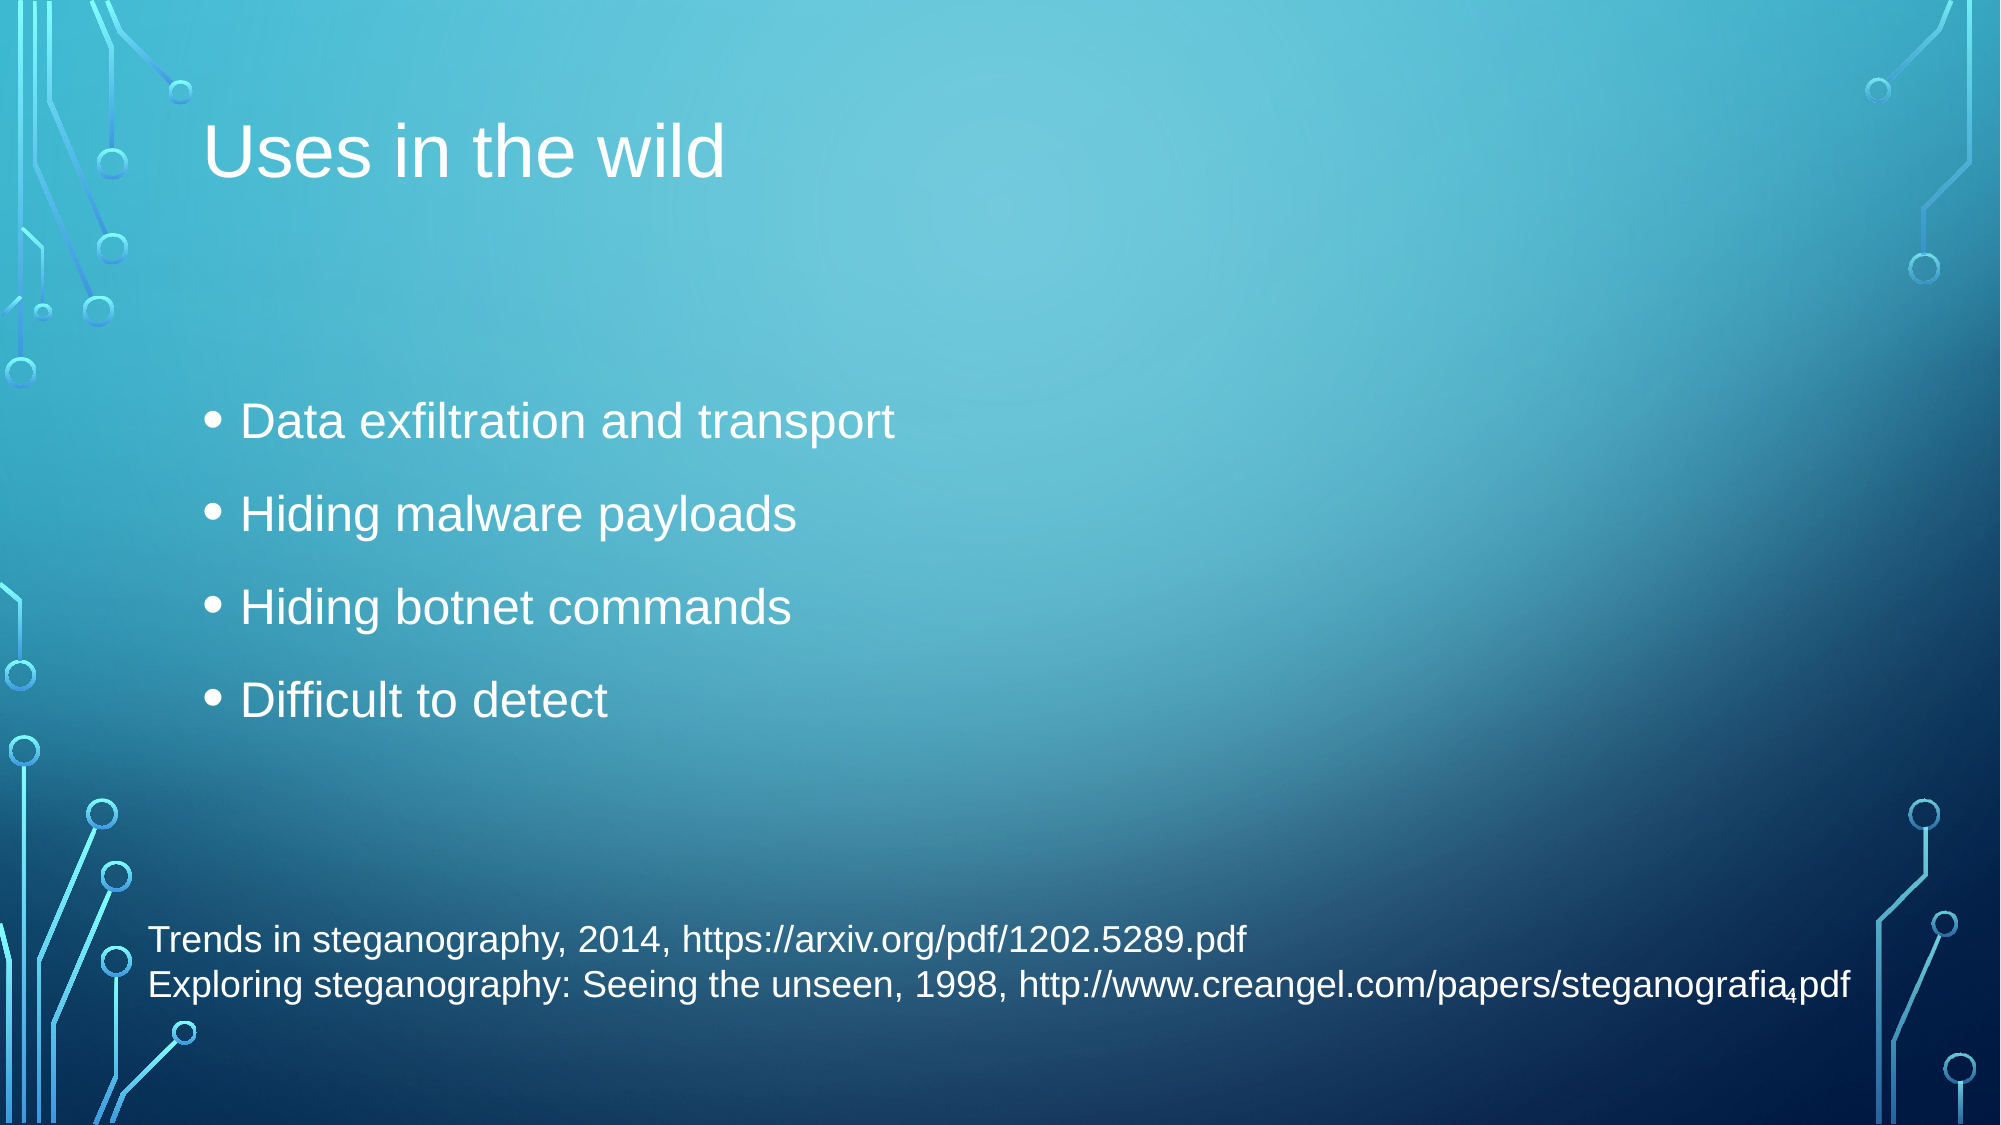

# Uses in the wild
Data exfiltration and transport
Hiding malware payloads
Hiding botnet commands
Difficult to detect
Trends in steganography, 2014, https://arxiv.org/pdf/1202.5289.pdf
Exploring steganography: Seeing the unseen, 1998, http://www.creangel.com/papers/steganografia.pdf
4